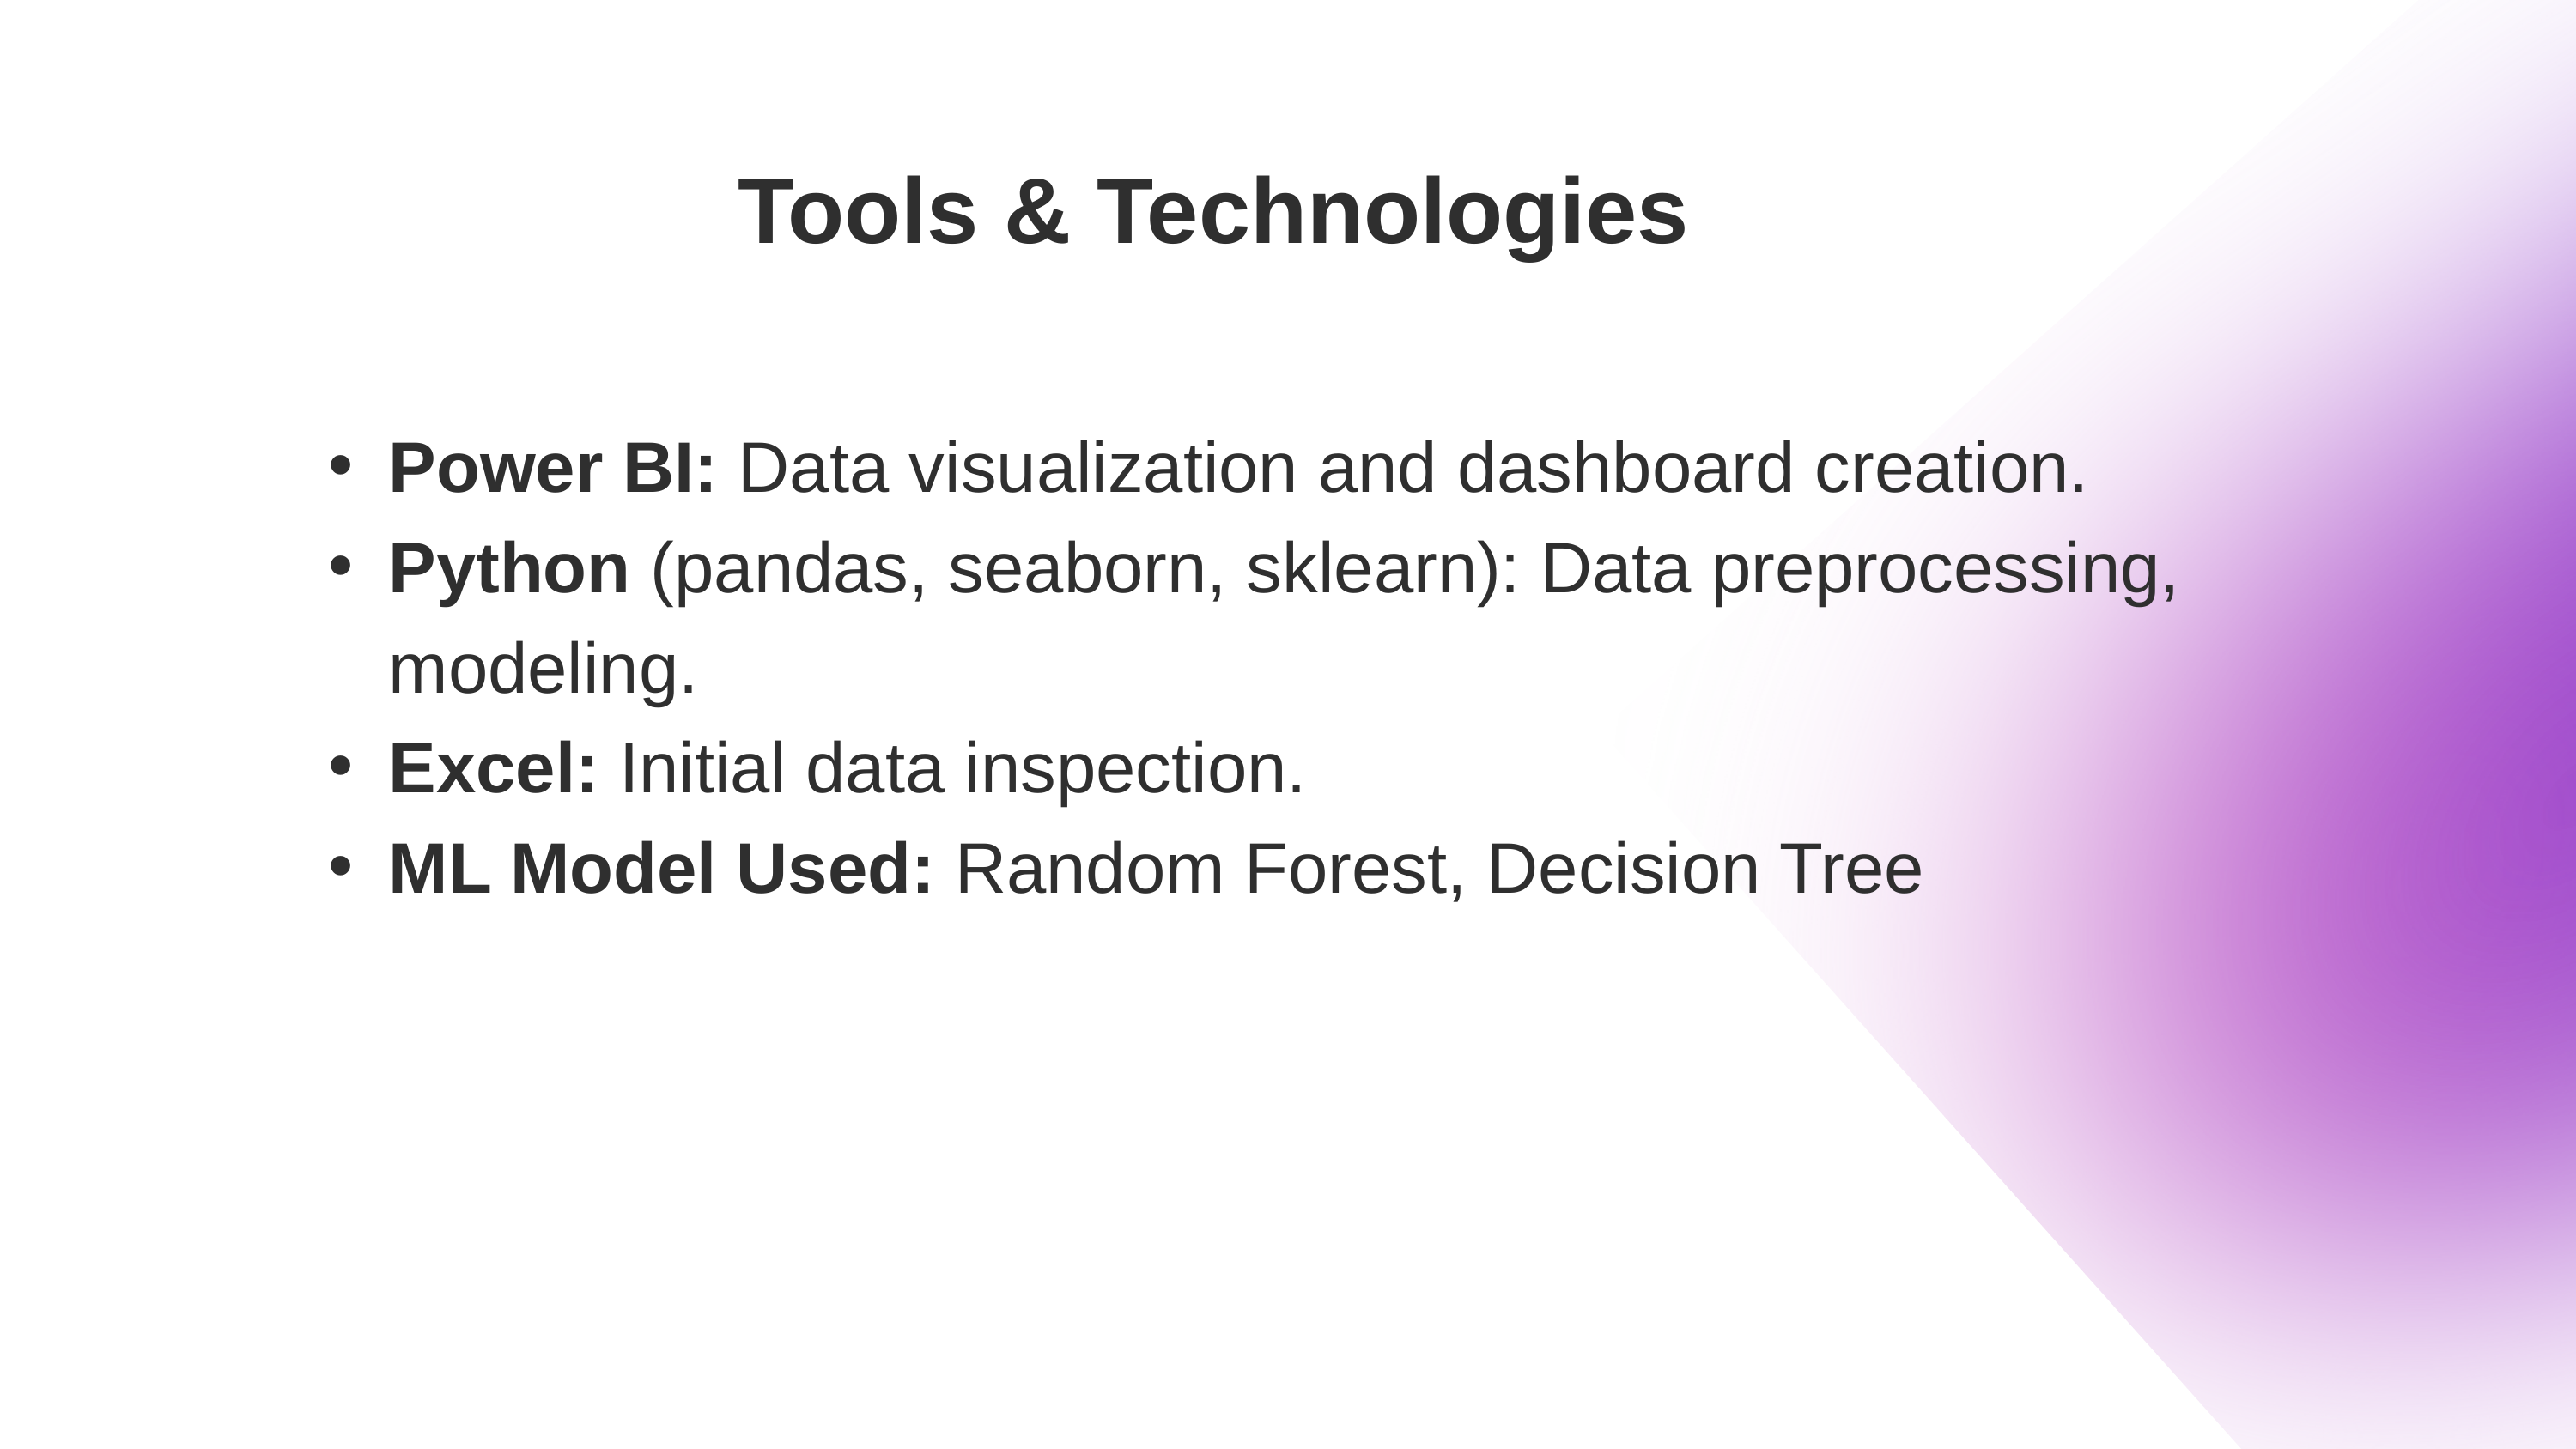

Tools & Technologies
Power BI: Data visualization and dashboard creation.
Python (pandas, seaborn, sklearn): Data preprocessing, modeling.
Excel: Initial data inspection.
ML Model Used: Random Forest, Decision Tree